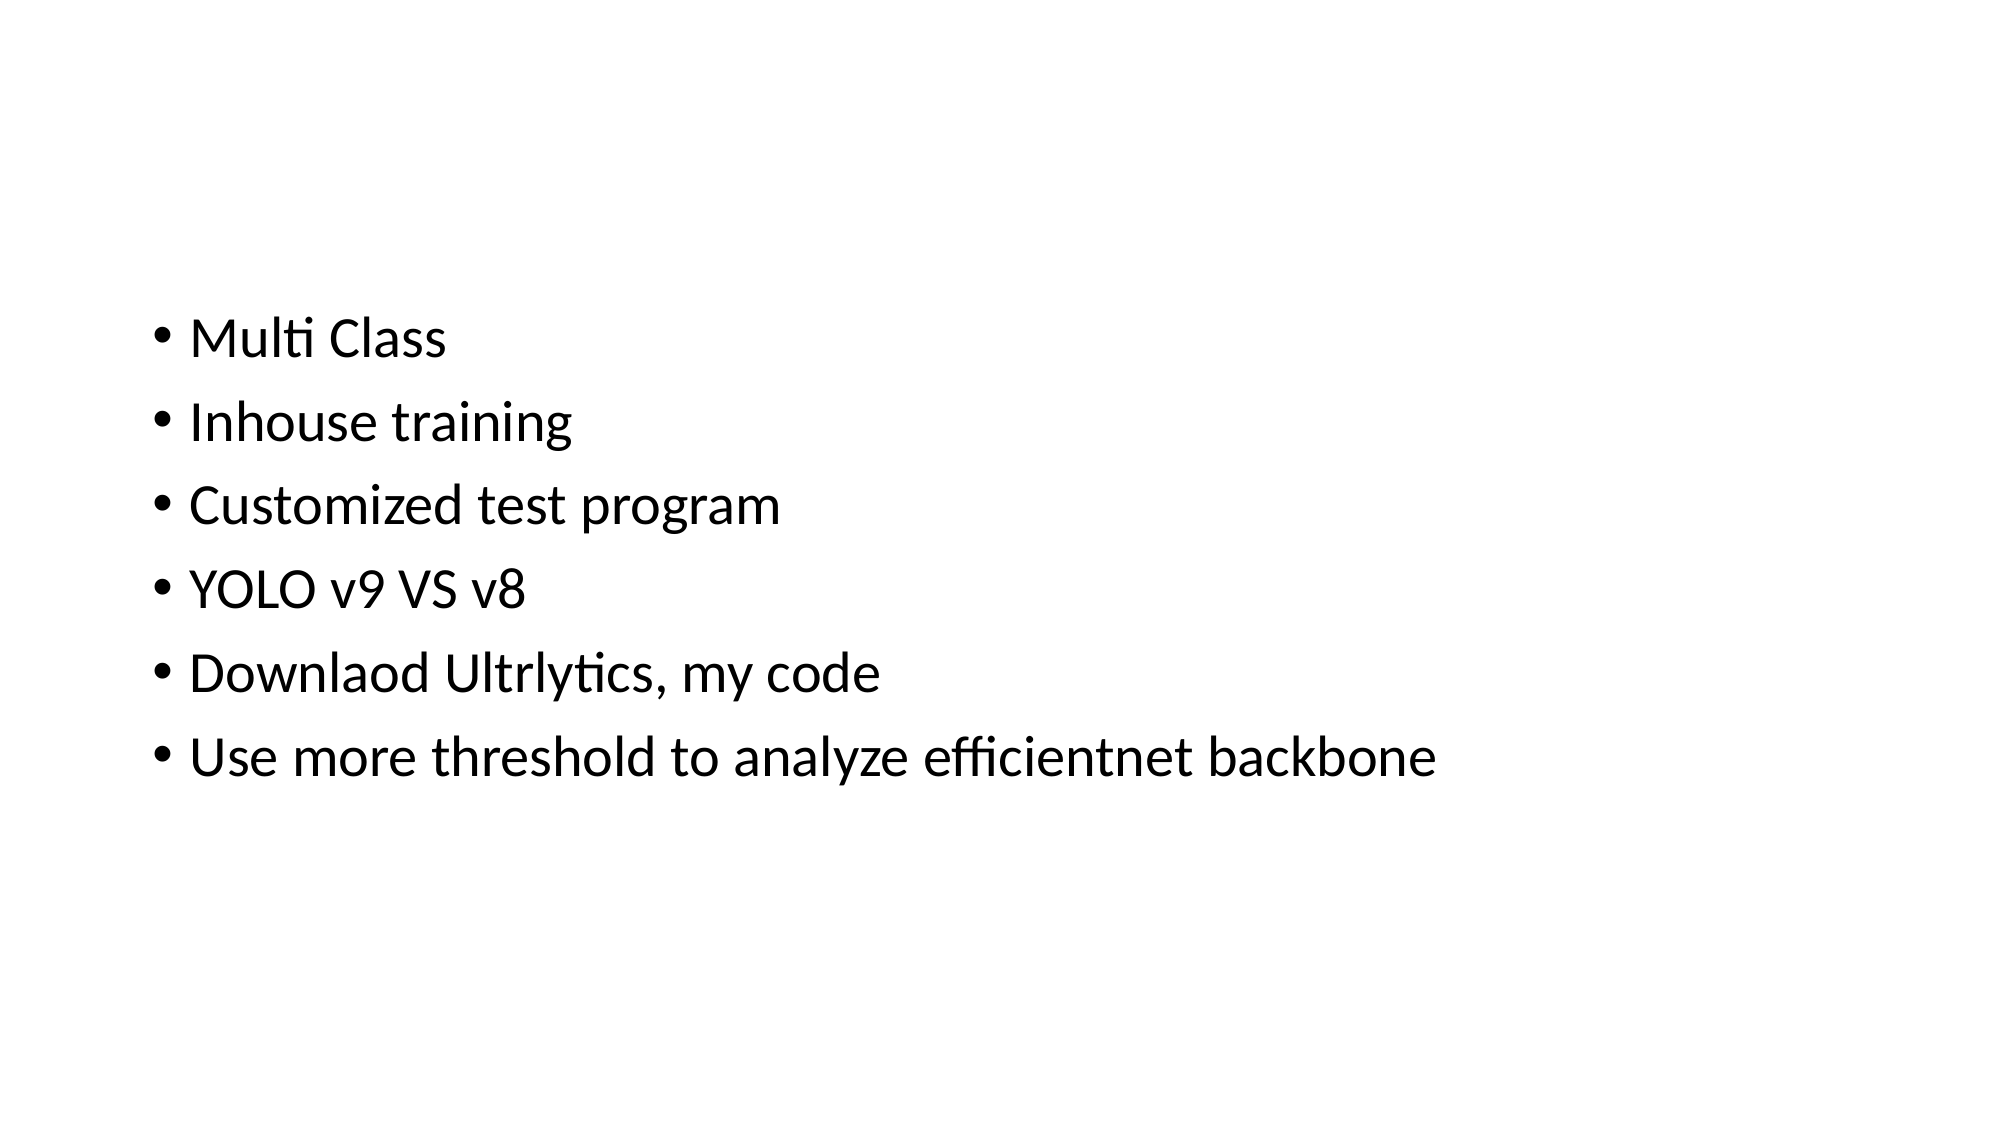

Multi Class
Inhouse training
Customized test program
YOLO v9 VS v8
Downlaod Ultrlytics, my code
Use more threshold to analyze efficientnet backbone